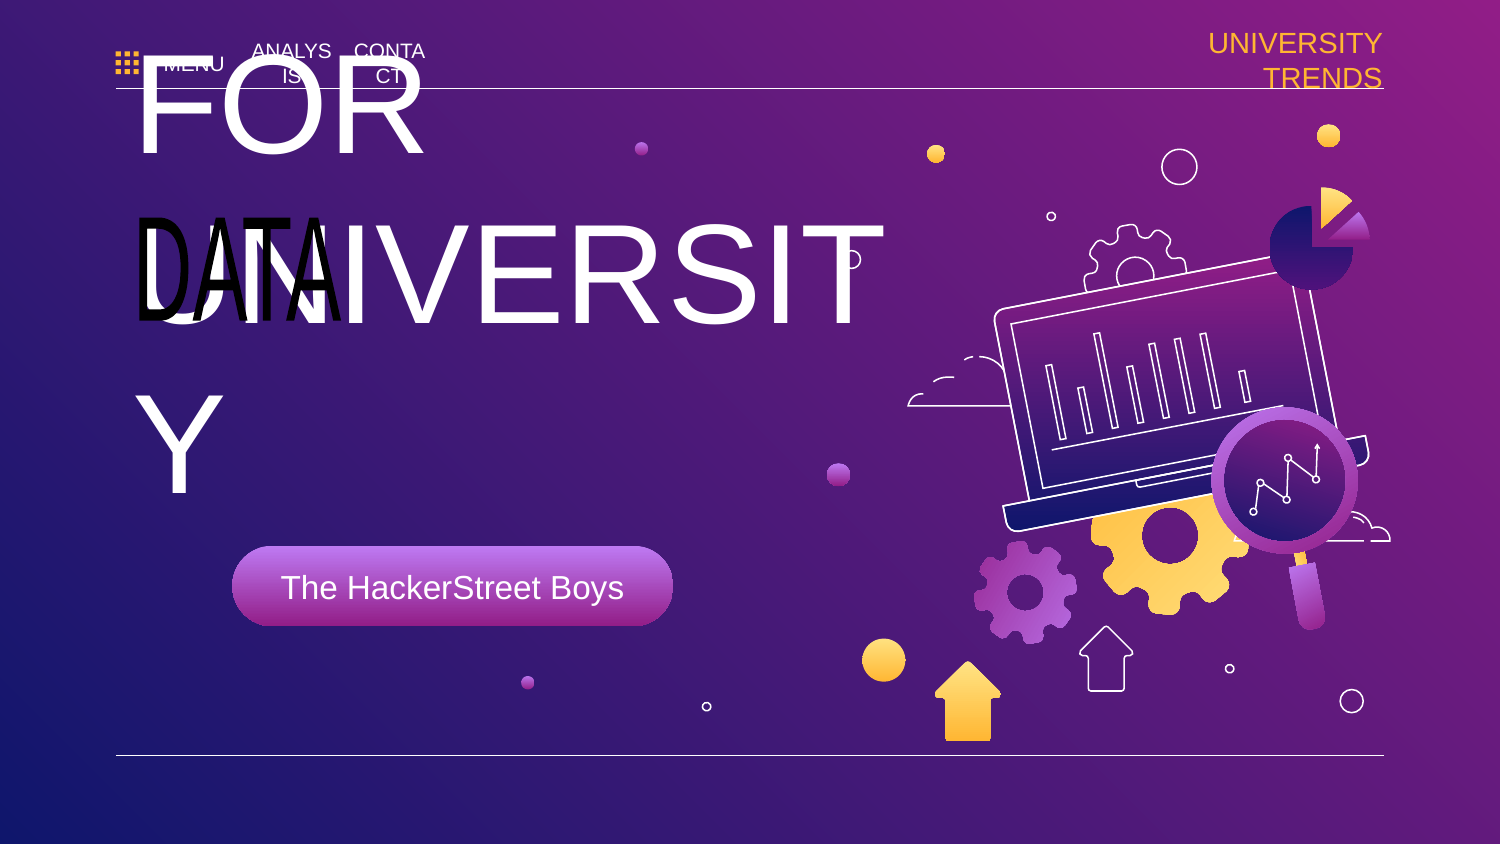

UNIVERSITY TRENDS
MENU
ANALYSIS
CONTACT

# ANALYSIS FOR UNIVERSITY
DATA

The HackerStreet Boys